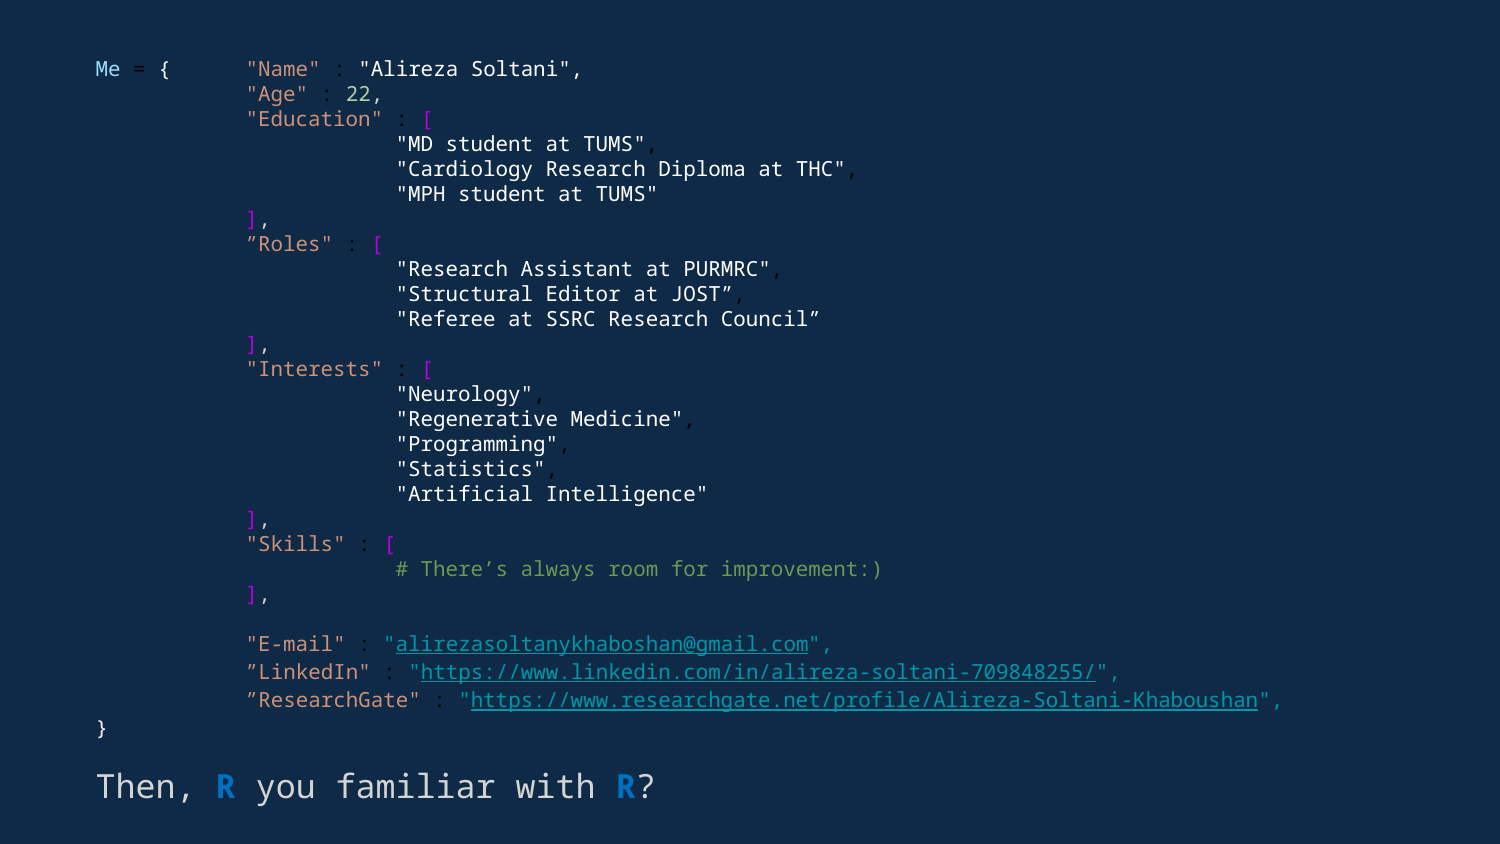

Me = {	"Name" : "Alireza Soltani",
	"Age" : 22,
	"Education" : [
		"MD student at TUMS",
		"Cardiology Research Diploma at THC",
		"MPH student at TUMS"
	],
	”Roles" : [
		"Research Assistant at PURMRC",
		"Structural Editor at JOST”,
		"Referee at SSRC Research Council”
	],
	"Interests" : [
		"Neurology",
		"Regenerative Medicine",
		"Programming",
		"Statistics",
		"Artificial Intelligence"
	],
	"Skills" : [
		# There’s always room for improvement:)
	],

	"E-mail" : "alirezasoltanykhaboshan@gmail.com",
	”LinkedIn" : "https://www.linkedin.com/in/alireza-soltani-709848255/",
	”ResearchGate" : "https://www.researchgate.net/profile/Alireza-Soltani-Khaboushan",
}
Then, R you familiar with R?